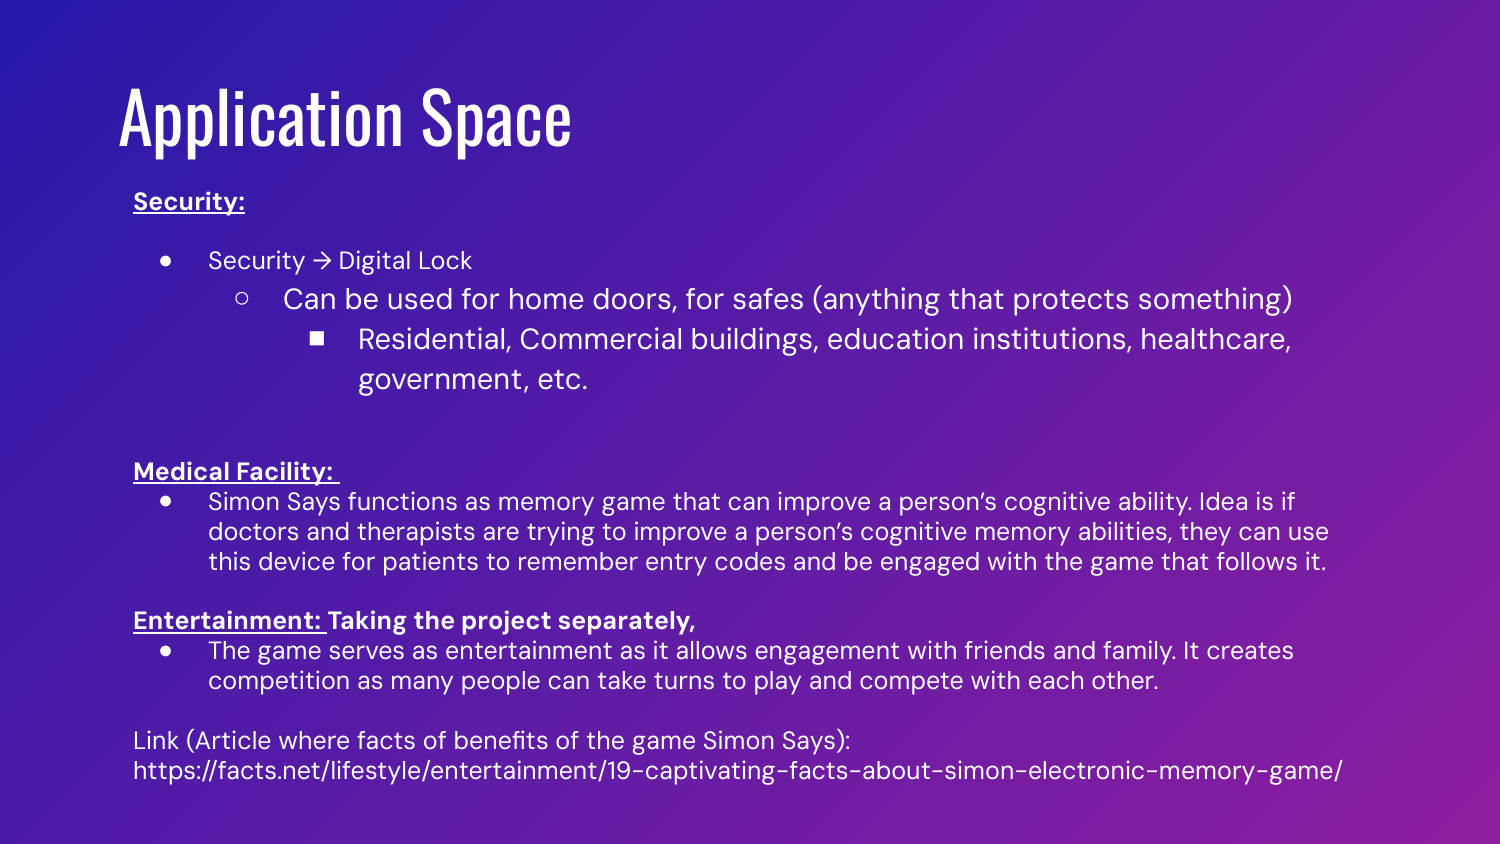

# Application Space
Security:

Security → Digital Lock
Can be used for home doors, for safes (anything that protects something)
Residential, Commercial buildings, education institutions, healthcare, government, etc.

Medical Facility:
Simon Says functions as memory game that can improve a person’s cognitive ability. Idea is if doctors and therapists are trying to improve a person’s cognitive memory abilities, they can use this device for patients to remember entry codes and be engaged with the game that follows it.

Entertainment: Taking the project separately,
The game serves as entertainment as it allows engagement with friends and family. It creates competition as many people can take turns to play and compete with each other.

Link (Article where facts of benefits of the game Simon Says): https://facts.net/lifestyle/entertainment/19-captivating-facts-about-simon-electronic-memory-game/